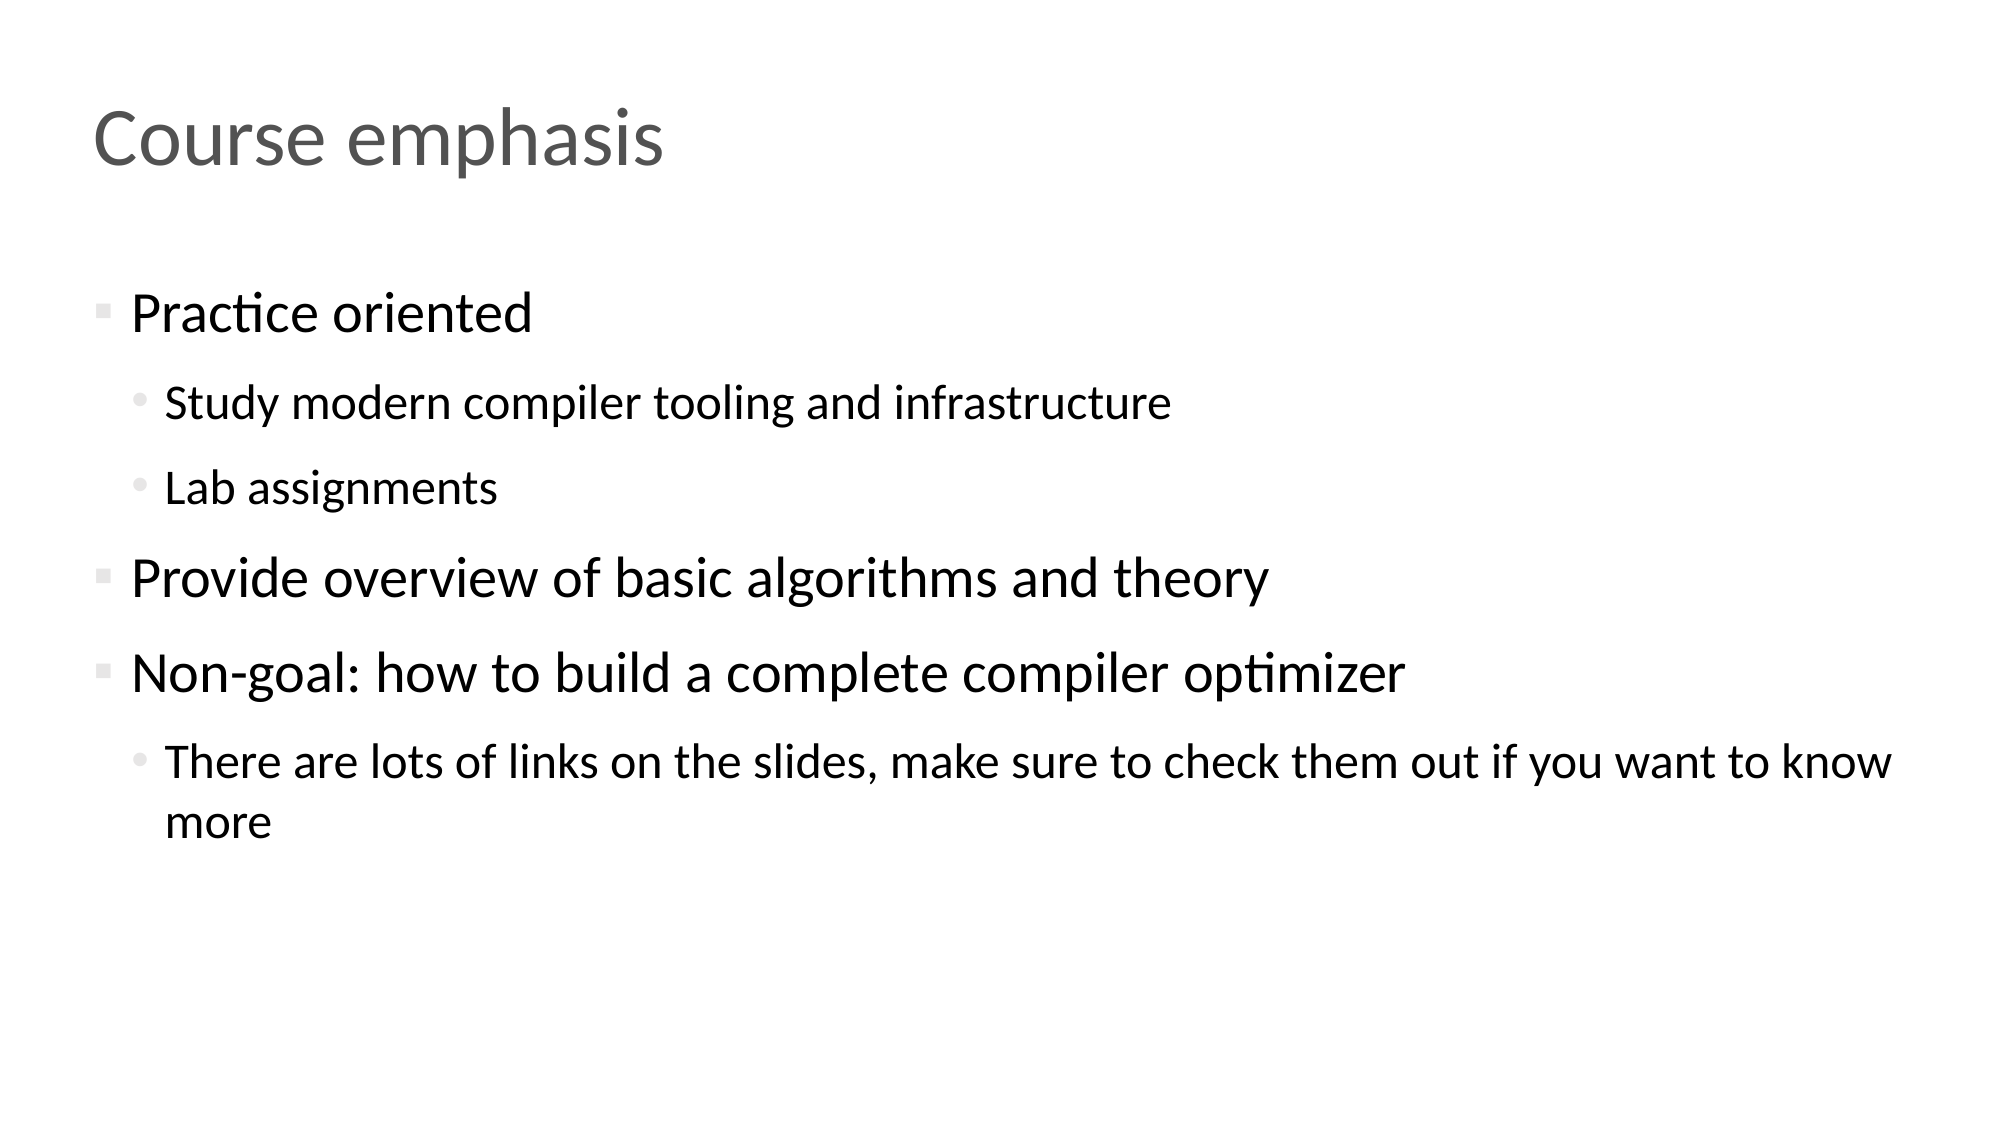

# Course emphasis
Practice oriented
Study modern compiler tooling and infrastructure
Lab assignments
Provide overview of basic algorithms and theory
Non-goal: how to build a complete compiler optimizer
There are lots of links on the slides, make sure to check them out if you want to know more